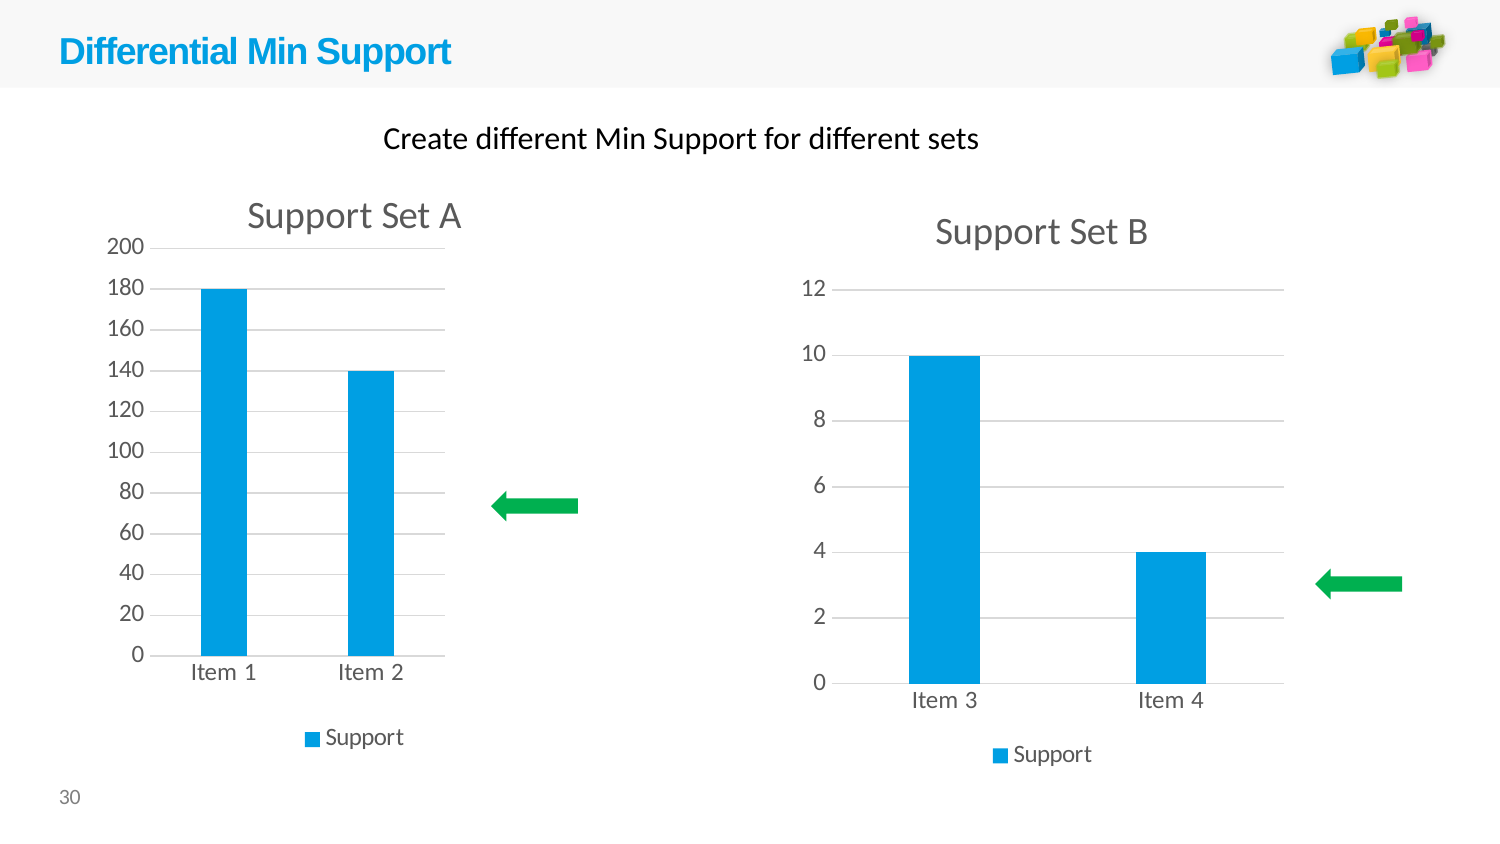

# Differential Min Support
Create different Min Support for different sets

### Chart: Support Set A

| Category | Support |
|---|---|
| Item 1 | 180.0 |
| Item 2 | 140.0 |

### Chart: Support Set B

| Category | Support |
|---|---|
| Item 3 | 10.0 |
| Item 4 | 4.0 |